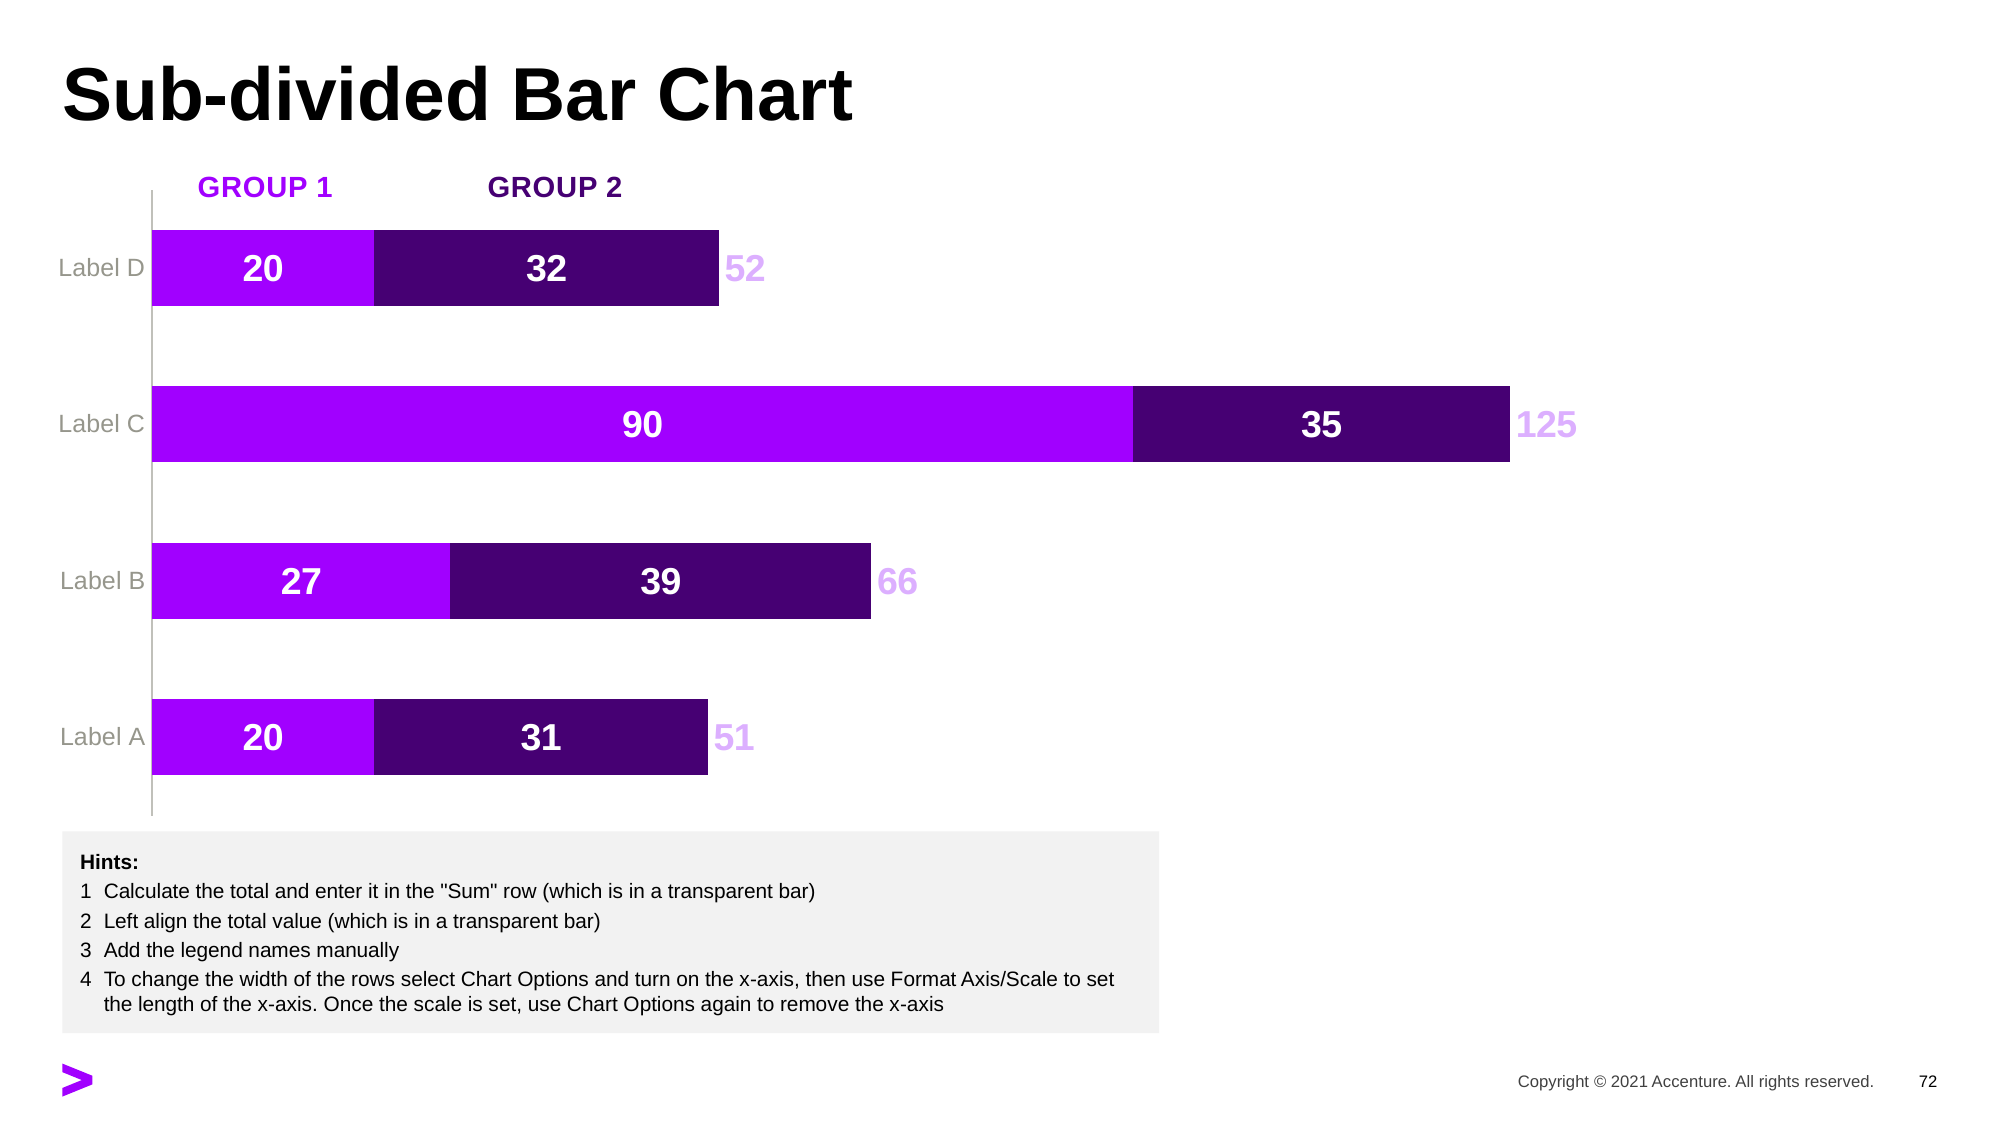

# Sub-divided Bar Chart

### Chart

| Category | Group 1 | Group 2 | Sum |
|---|---|---|---|
| Label A | 20.4 | 30.6 | 51.0 |
| Label B | 27.4 | 38.6 | 66.0 |
| Label C | 90.0 | 34.6 | 124.6 |
| Label D | 20.4 | 31.6 | 52.0 |
Hints:
1	Calculate the total and enter it in the "Sum" row (which is in a transparent bar)
2	Left align the total value (which is in a transparent bar)
3	Add the legend names manually
4	To change the width of the rows select Chart Options and turn on the x-axis, then use Format Axis/Scale to set the length of the x-axis. Once the scale is set, use Chart Options again to remove the x-axis
Copyright © 2021 Accenture. All rights reserved.
72